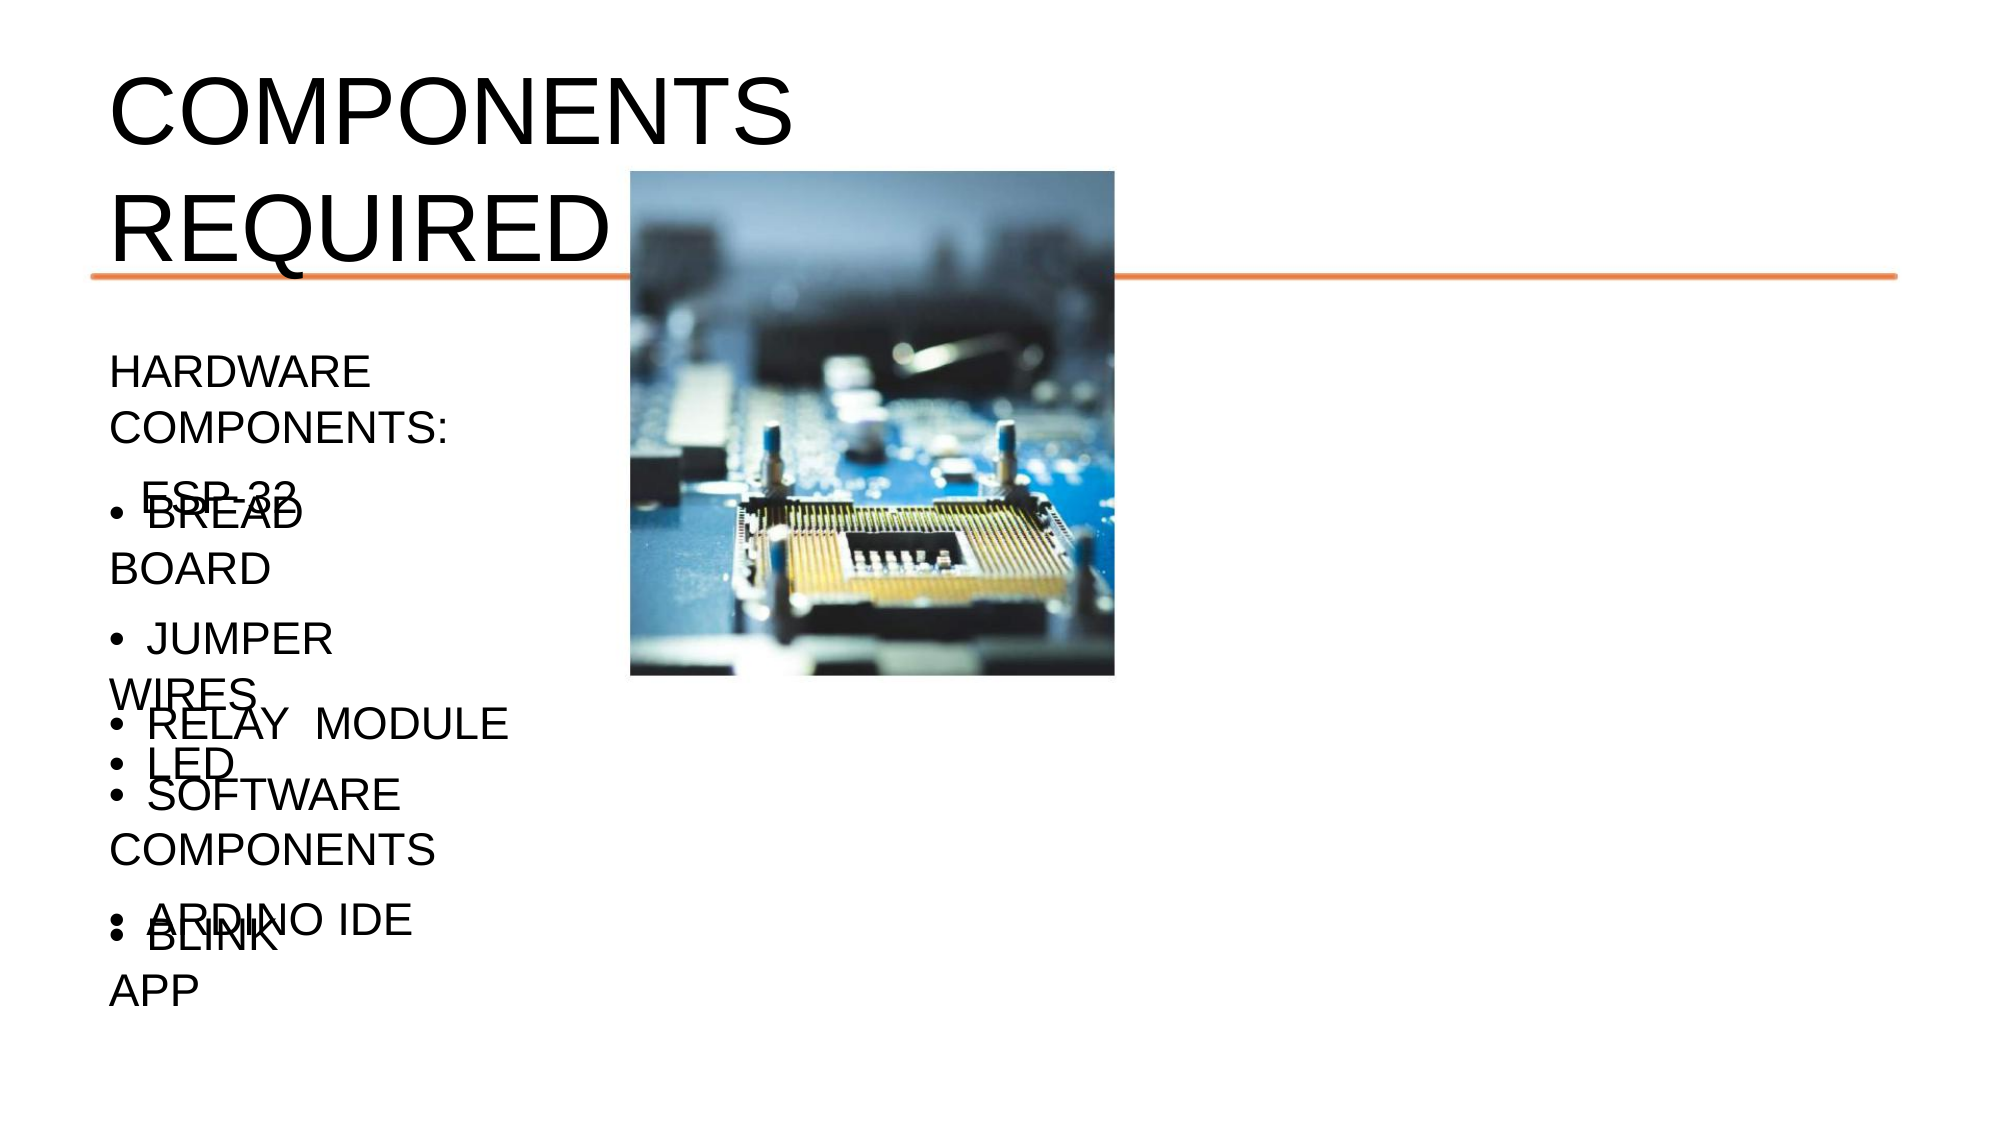

COMPONENTS REQUIRED
HARDWARE COMPONENTS:
ESP-32
• BREAD BOARD
• JUMPER WIRES
• LED
• RELAY MODULE
• SOFTWARE COMPONENTS
• ARDINO IDE
• BLINK APP